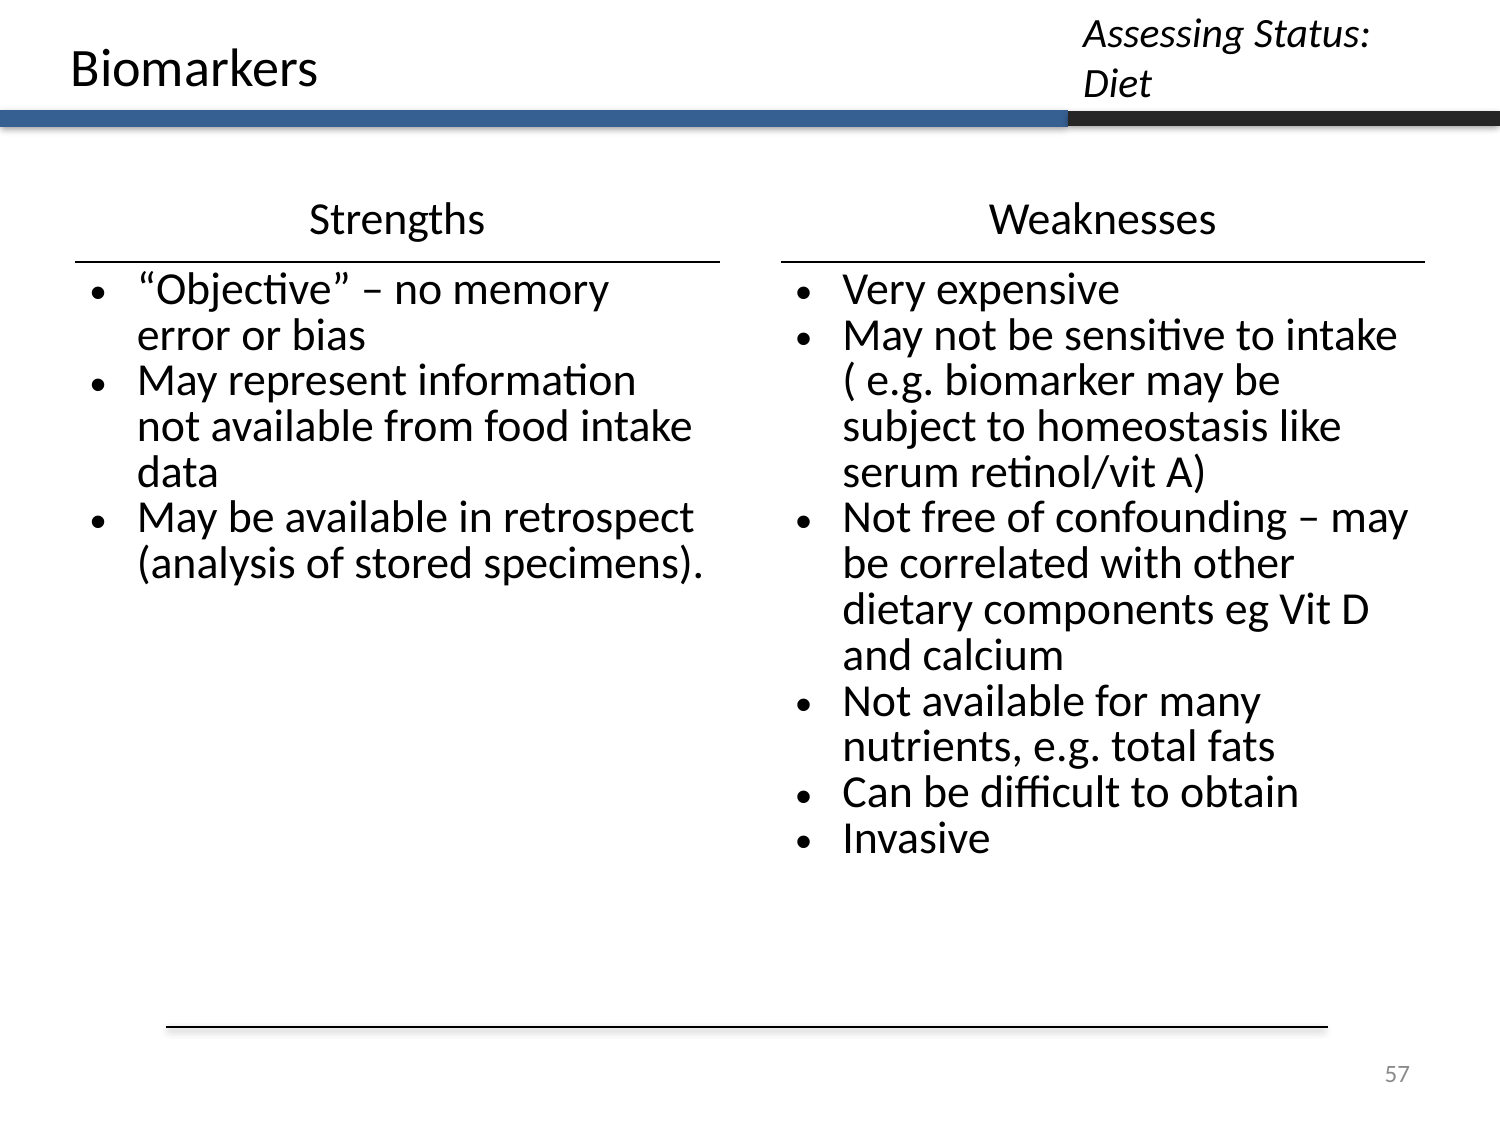

Assessing Status:
Diet
Biomarkers
| Strengths |  | Weaknesses |
| --- | --- | --- |
| “Objective” – no memory error or bias May represent information not available from food intake data May be available in retrospect (analysis of stored specimens). |  | Very expensive May not be sensitive to intake ( e.g. biomarker may be subject to homeostasis like serum retinol/vit A) Not free of confounding – may be correlated with other dietary components eg Vit D and calcium Not available for many nutrients, e.g. total fats Can be difficult to obtain Invasive |
57